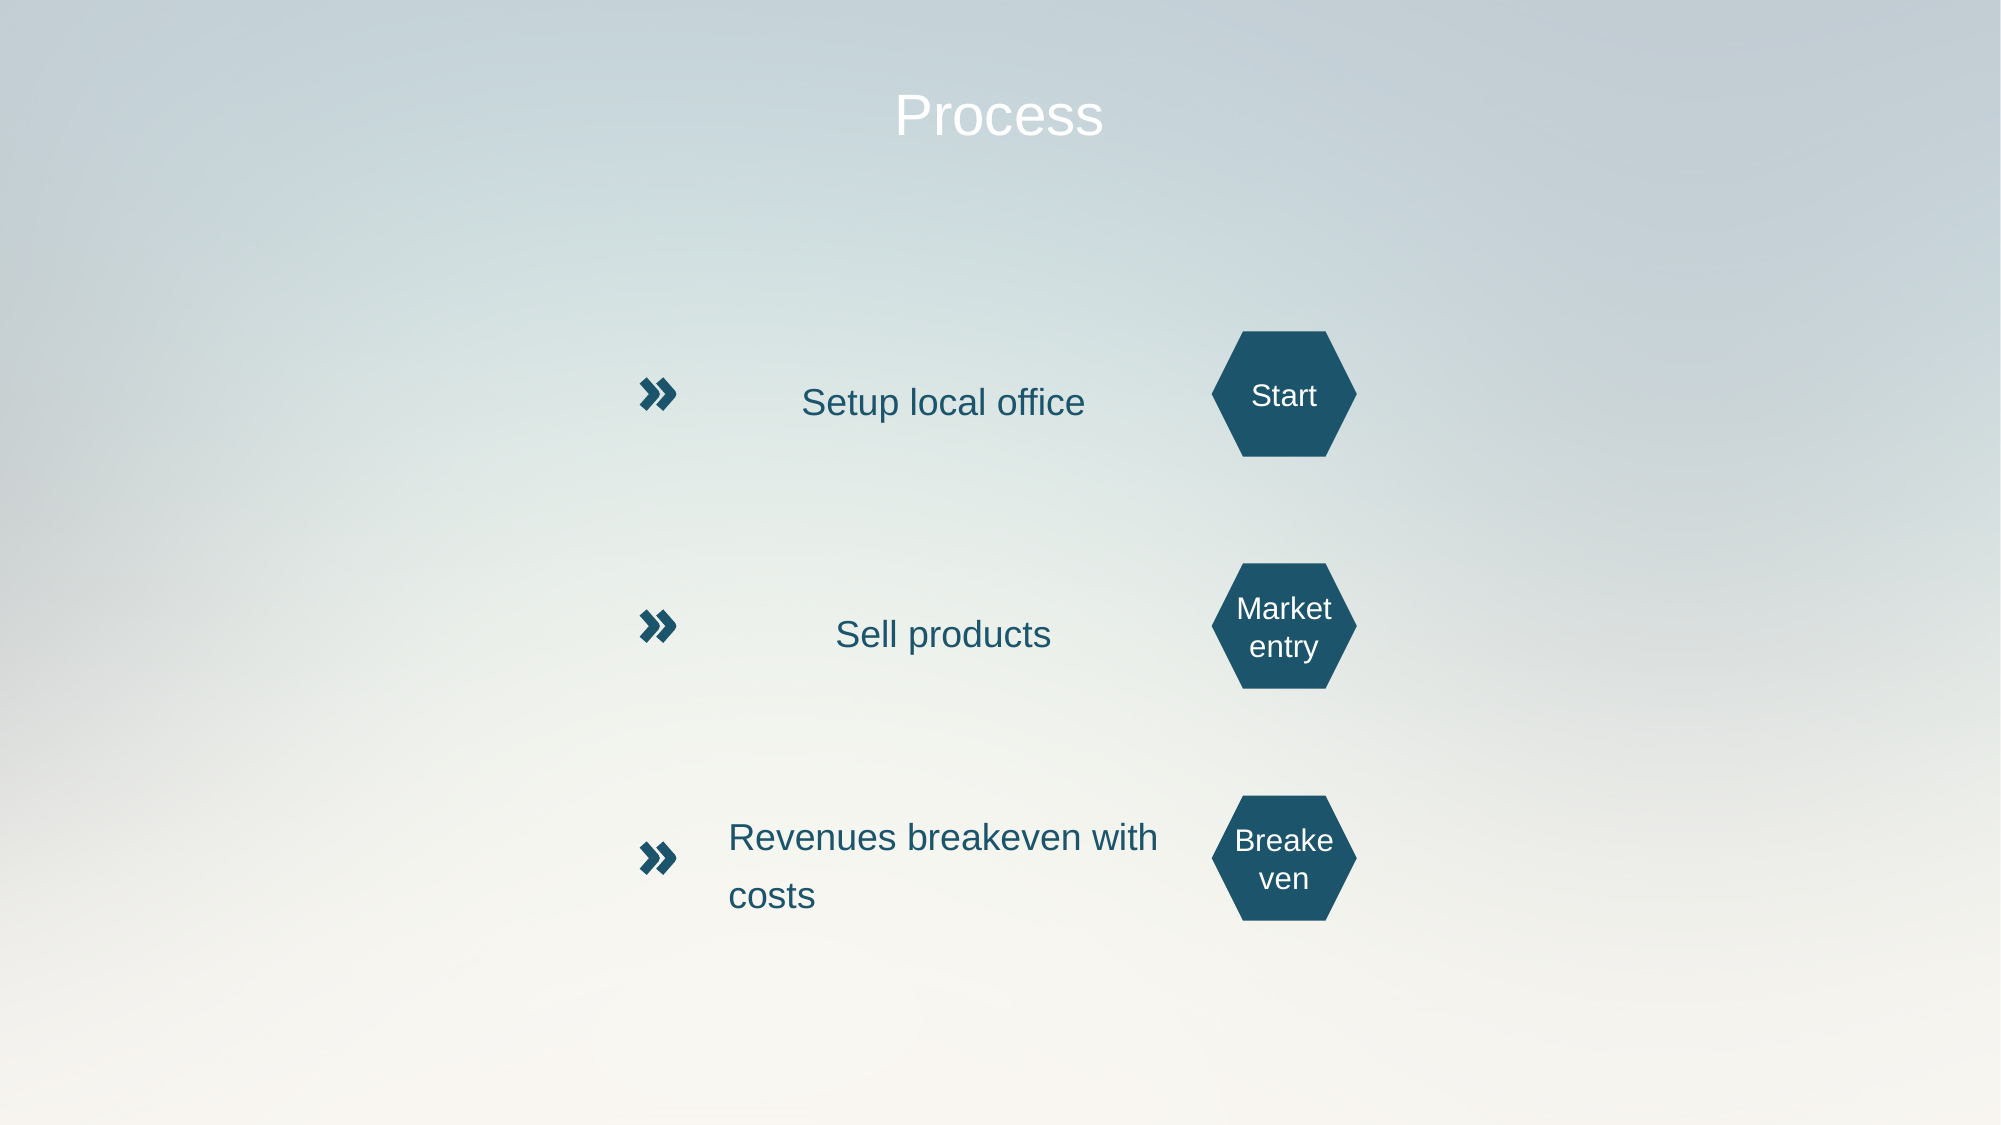

Process
Setup local office
Start

Sell products
Market entry

Revenues breakeven with costs
Breakeven